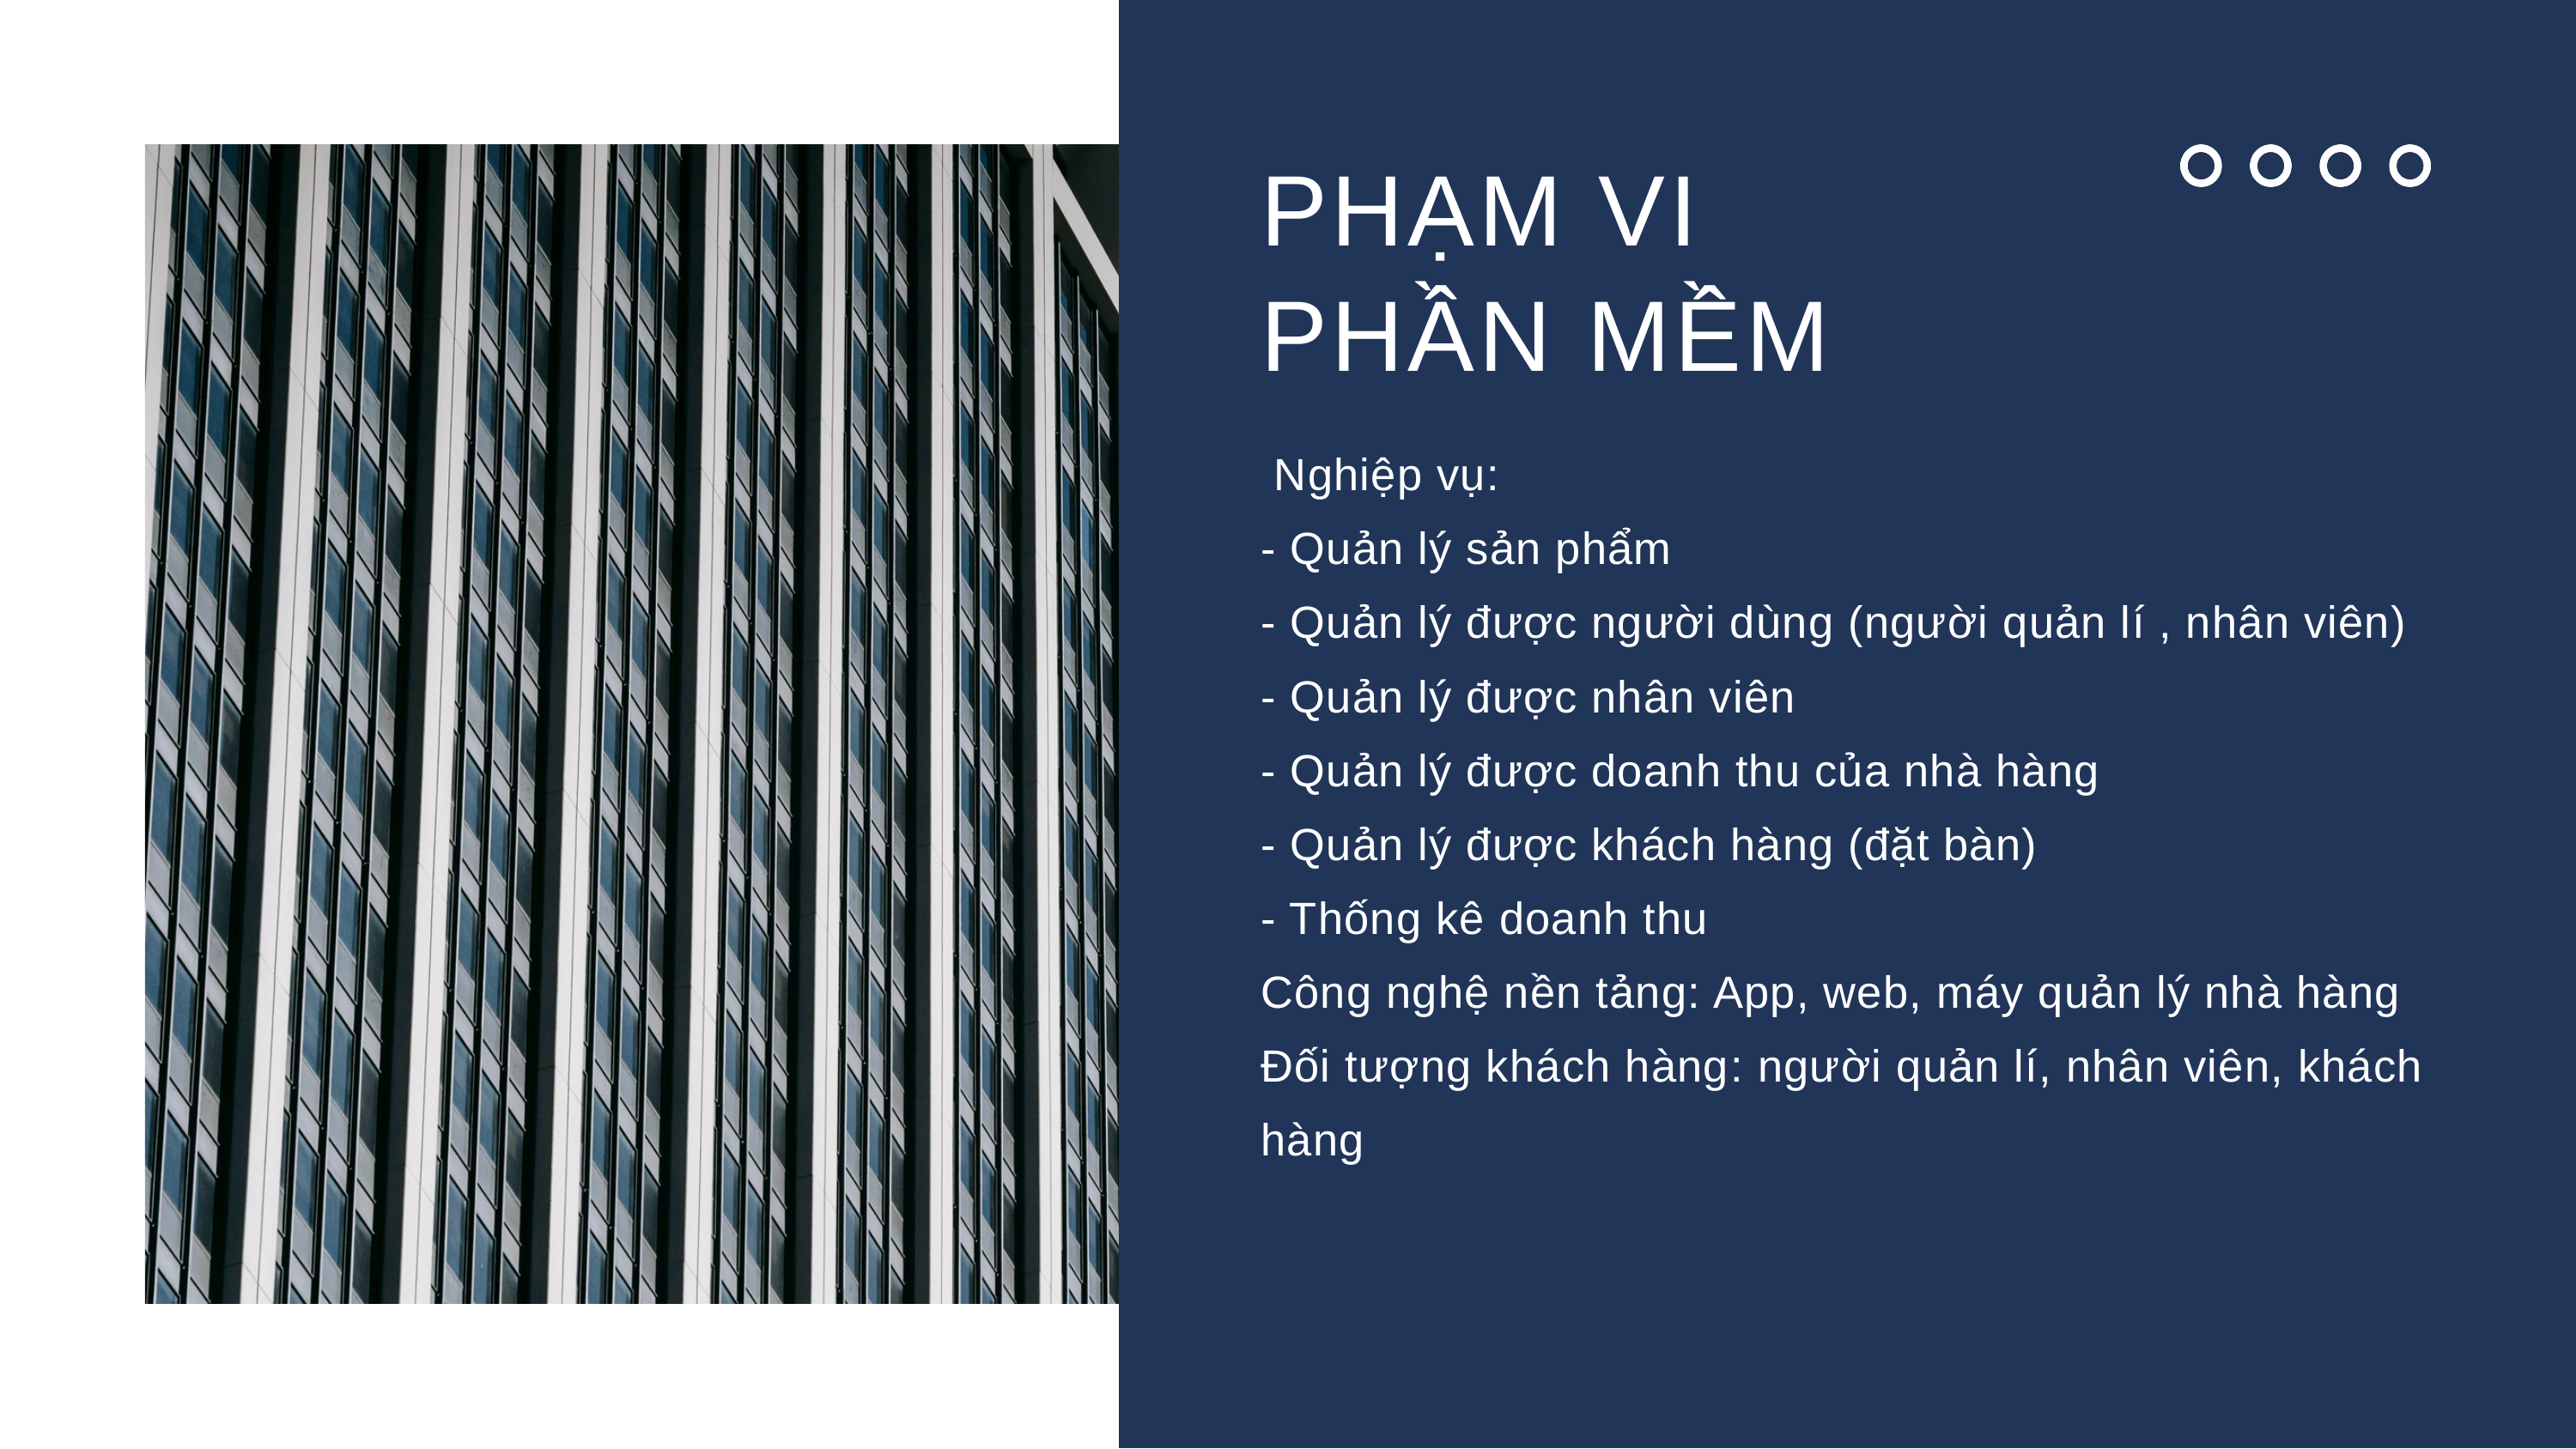

PHẠM VI PHẦN MỀM

 Nghiệp vụ:
- Quản lý sản phẩm
- Quản lý được người dùng (người quản lí , nhân viên)
- Quản lý được nhân viên
- Quản lý được doanh thu của nhà hàng
- Quản lý được khách hàng (đặt bàn)
- Thống kê doanh thu
Công nghệ nền tảng: App, web, máy quản lý nhà hàng
Đối tượng khách hàng: người quản lí, nhân viên, khách hàng